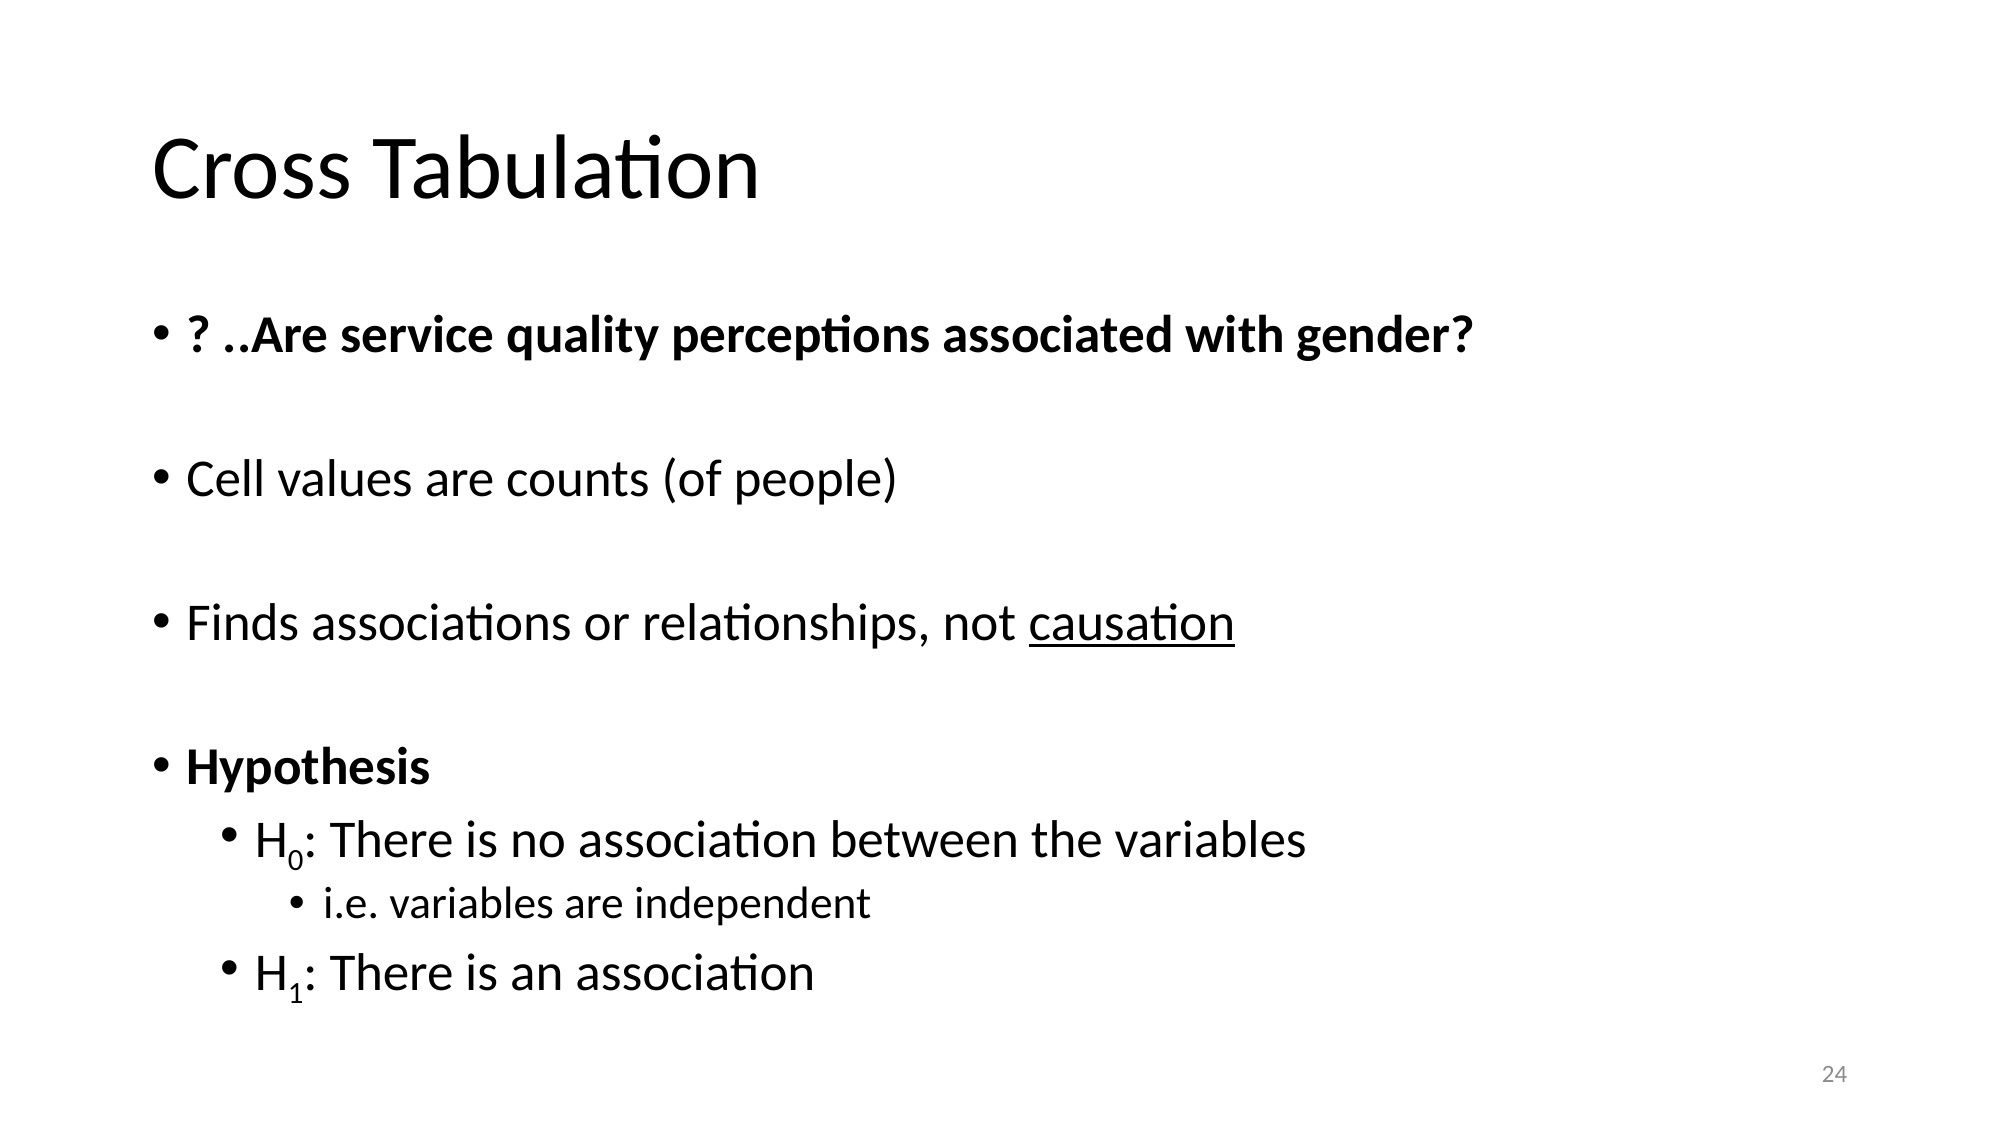

# Cross Tabulation
? ..Are service quality perceptions associated with gender?

Cell values are counts (of people)

Finds associations or relationships, not causation

Hypothesis
H0: There is no association between the variables
i.e. variables are independent
H1: There is an association

24